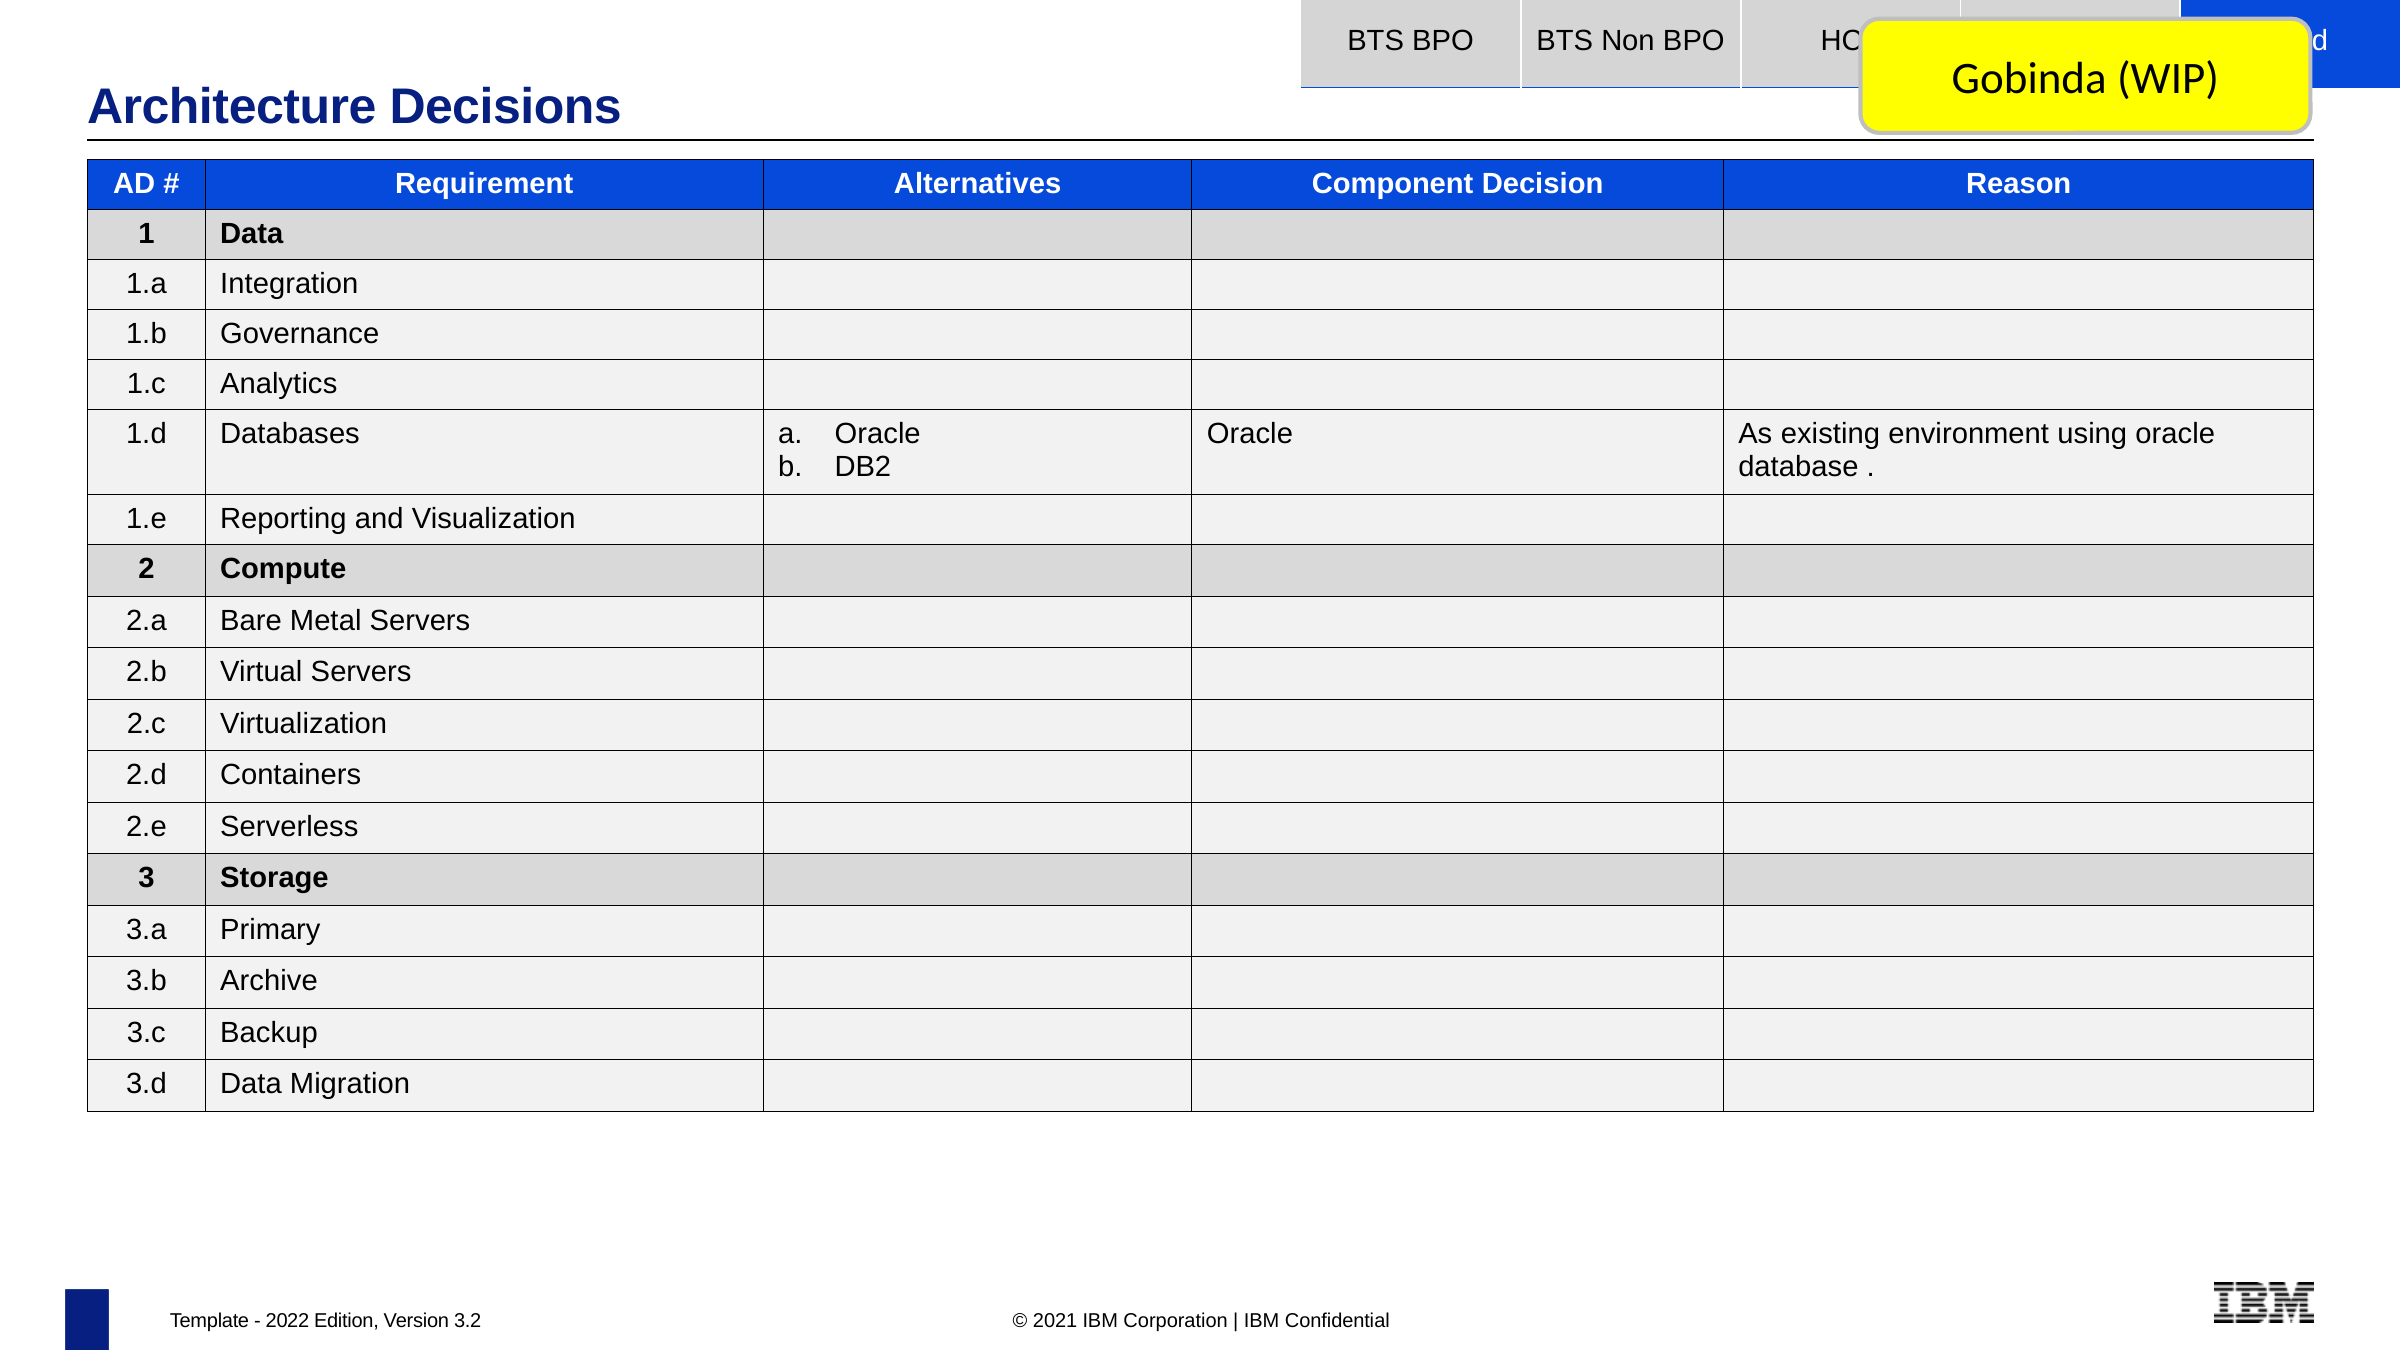

| BTS BPO | BTS Non BPO | HCT | HCM | Cloud |
| --- | --- | --- | --- | --- |
Gobinda (WIP)
Architecture Decisions

| AD # | Requirement | Alternatives | Component Decision | Reason |
| --- | --- | --- | --- | --- |
| 1 | Data |  |  |  |
| 1.a | Integration |  |  |  |
| 1.b | Governance |  |  |  |
| 1.c | Analytics |  |  |  |
| 1.d | Databases | Oracle DB2 | Oracle | As existing environment using oracle database . |
| 1.e | Reporting and Visualization |  |  |  |
| 2 | Compute |  |  |  |
| 2.a | Bare Metal Servers |  |  |  |
| 2.b | Virtual Servers |  |  |  |
| 2.c | Virtualization |  |  |  |
| 2.d | Containers |  |  |  |
| 2.e | Serverless |  |  |  |
| 3 | Storage |  |  |  |
| 3.a | Primary |  |  |  |
| 3.b | Archive |  |  |  |
| 3.c | Backup |  |  |  |
| 3.d | Data Migration |  |  |  |

Template - 2022 Edition, Version 3.2
© 2021 IBM Corporation | IBM Confidential